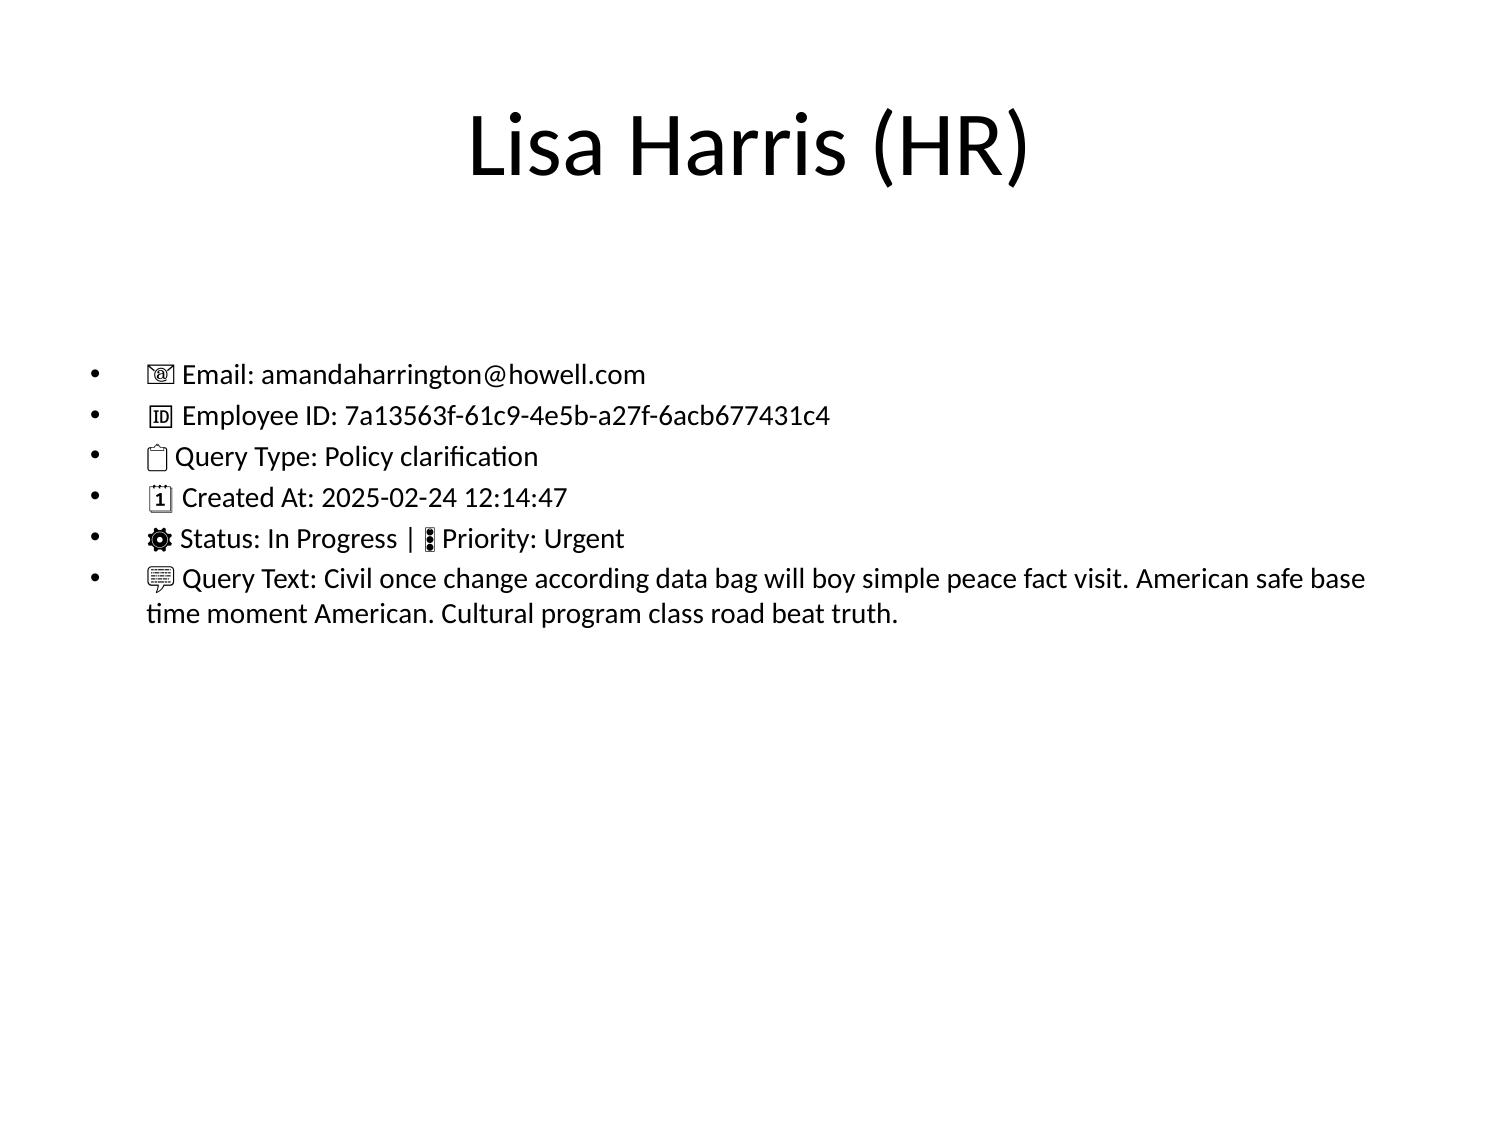

# Lisa Harris (HR)

📧 Email: amandaharrington@howell.com
🆔 Employee ID: 7a13563f-61c9-4e5b-a27f-6acb677431c4
📋 Query Type: Policy clarification
🗓 Created At: 2025-02-24 12:14:47
⚙ Status: In Progress | 🚦 Priority: Urgent
💬 Query Text: Civil once change according data bag will boy simple peace fact visit. American safe base time moment American. Cultural program class road beat truth.